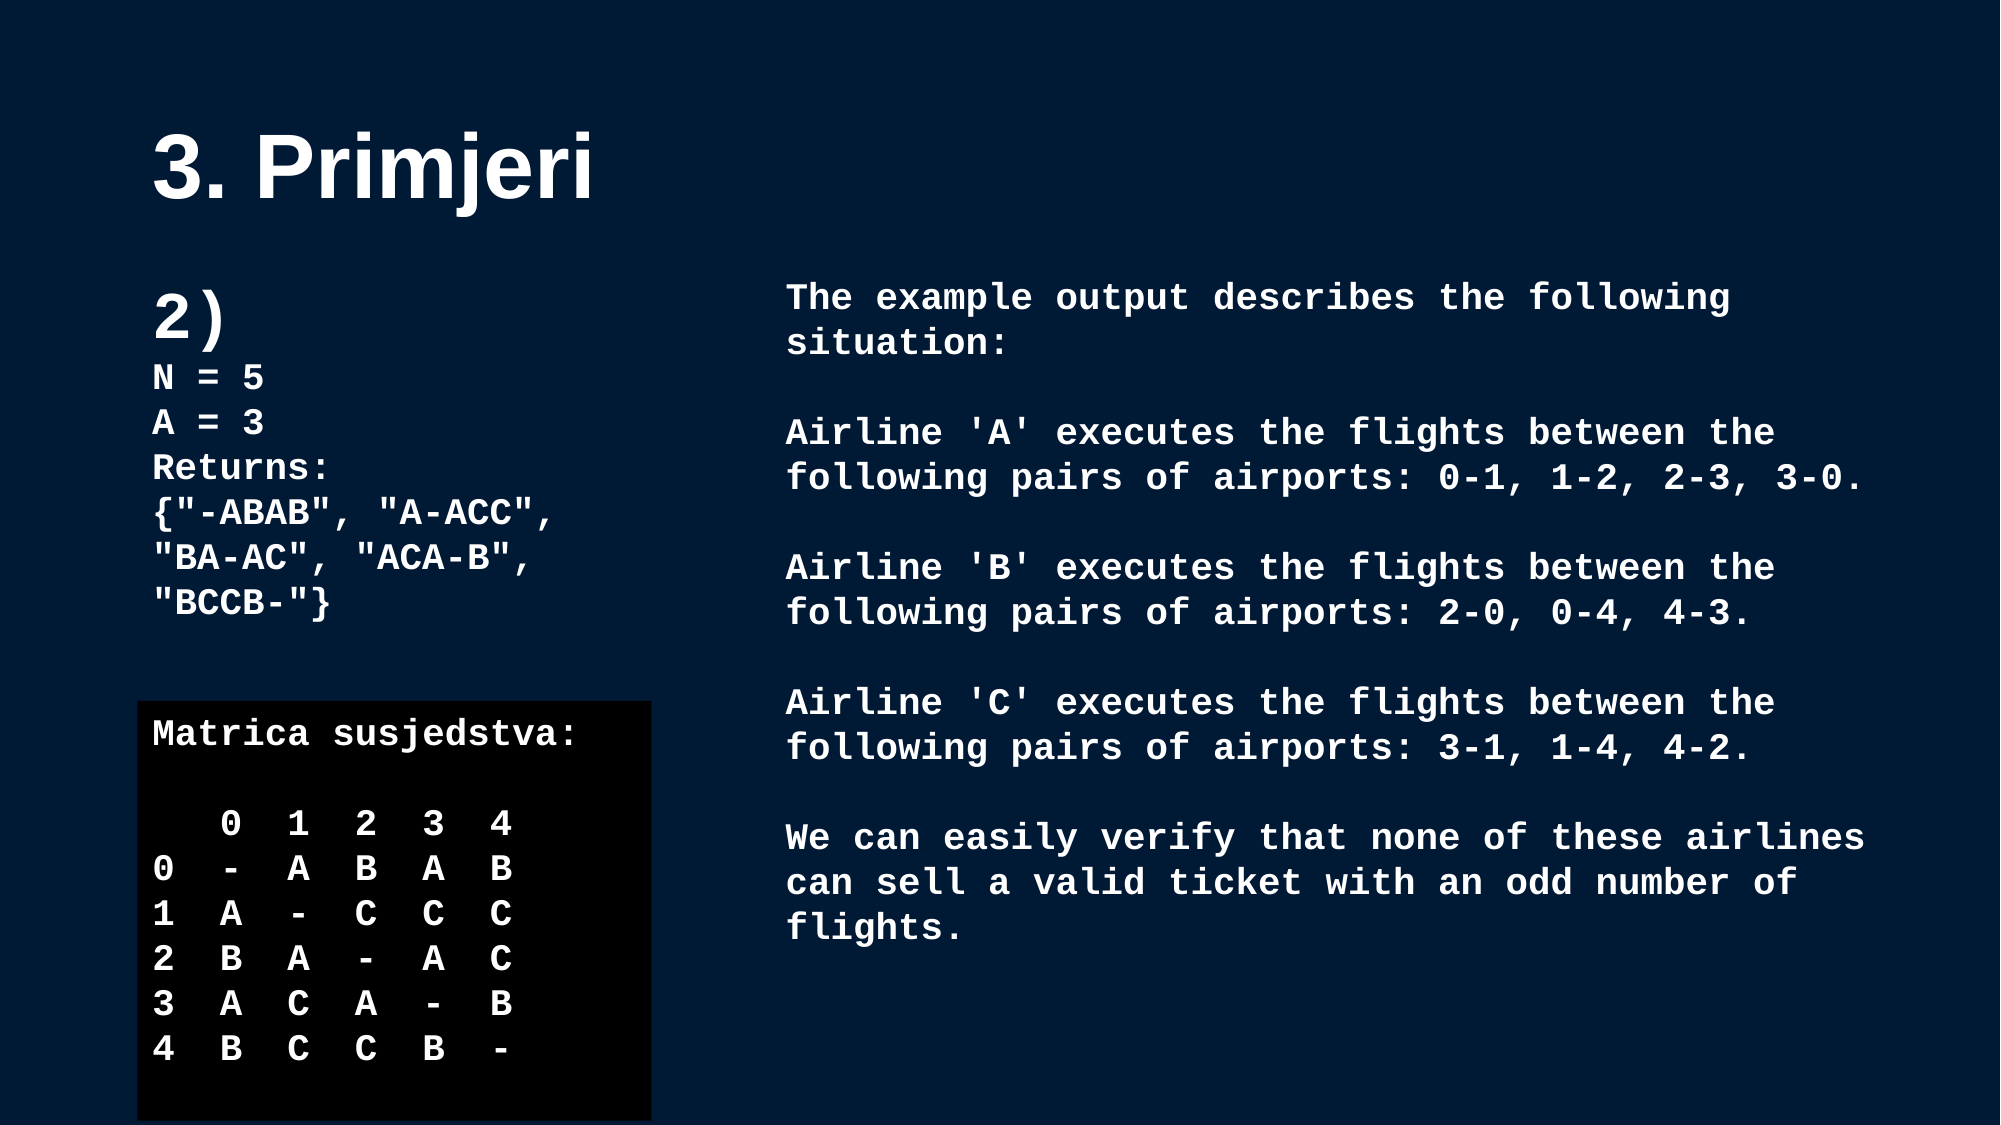

# 3. Primjeri
2)
N = 5
A = 3
Returns:
{"-ABAB", "A-ACC",
"BA-AC", "ACA-B",
"BCCB-"}
The example output describes the following situation:

Airline 'A' executes the flights between the following pairs of airports: 0-1, 1-2, 2-3, 3-0.

Airline 'B' executes the flights between the following pairs of airports: 2-0, 0-4, 4-3.

Airline 'C' executes the flights between the following pairs of airports: 3-1, 1-4, 4-2.

We can easily verify that none of these airlines can sell a valid ticket with an odd number of flights.
Matrica susjedstva:

   0  1  2  3  4
0  -  A  B  A  B
1  A  -  C  C  C
2  B  A  -  A  C
3  A  C  A  -  B
4  B  C  C  B  -